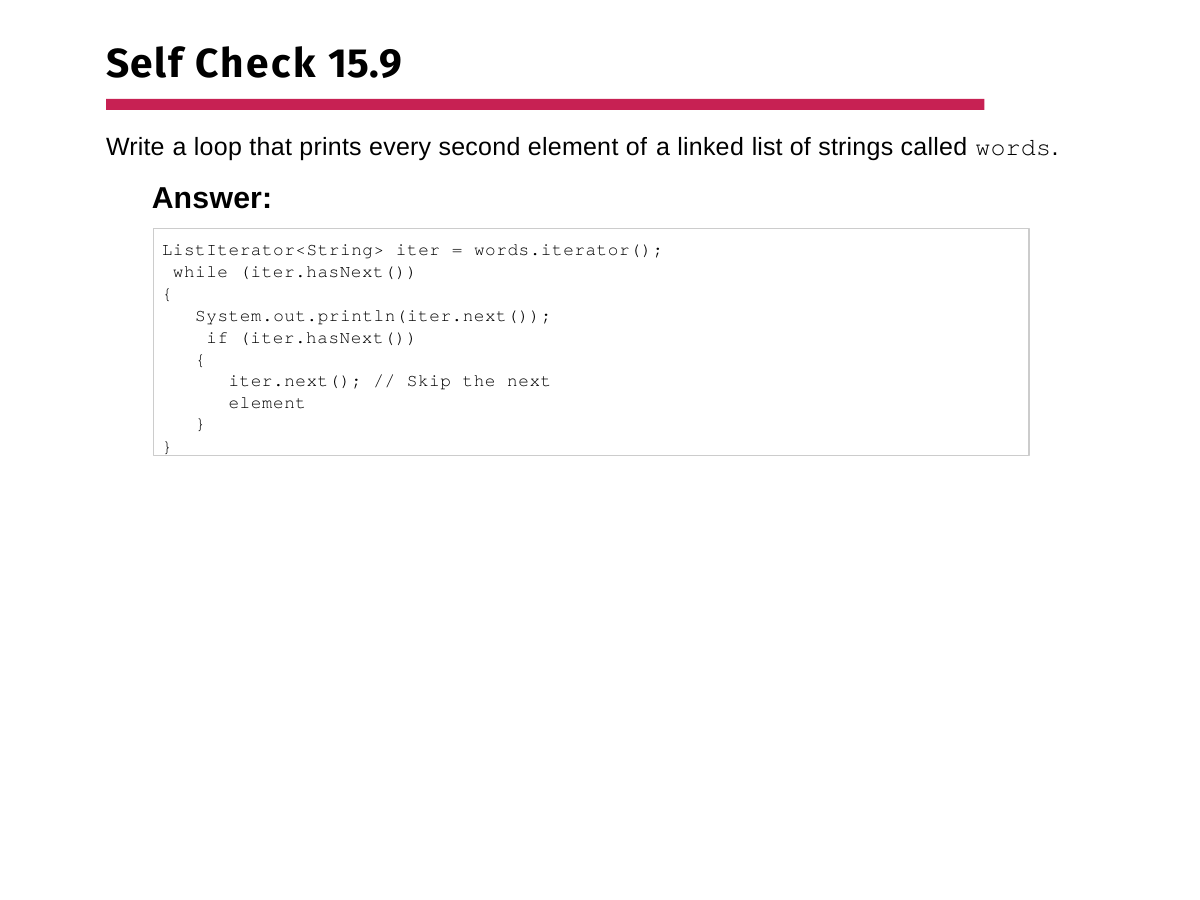

# Self Check 15.9

Write a loop that prints every second element of a linked list of strings called words.
Answer:
ListIterator<String> iter = words.iterator();  while (iter.hasNext())
{
System.out.println(iter.next());  if (iter.hasNext())
{
iter.next(); // Skip the next element
}
}